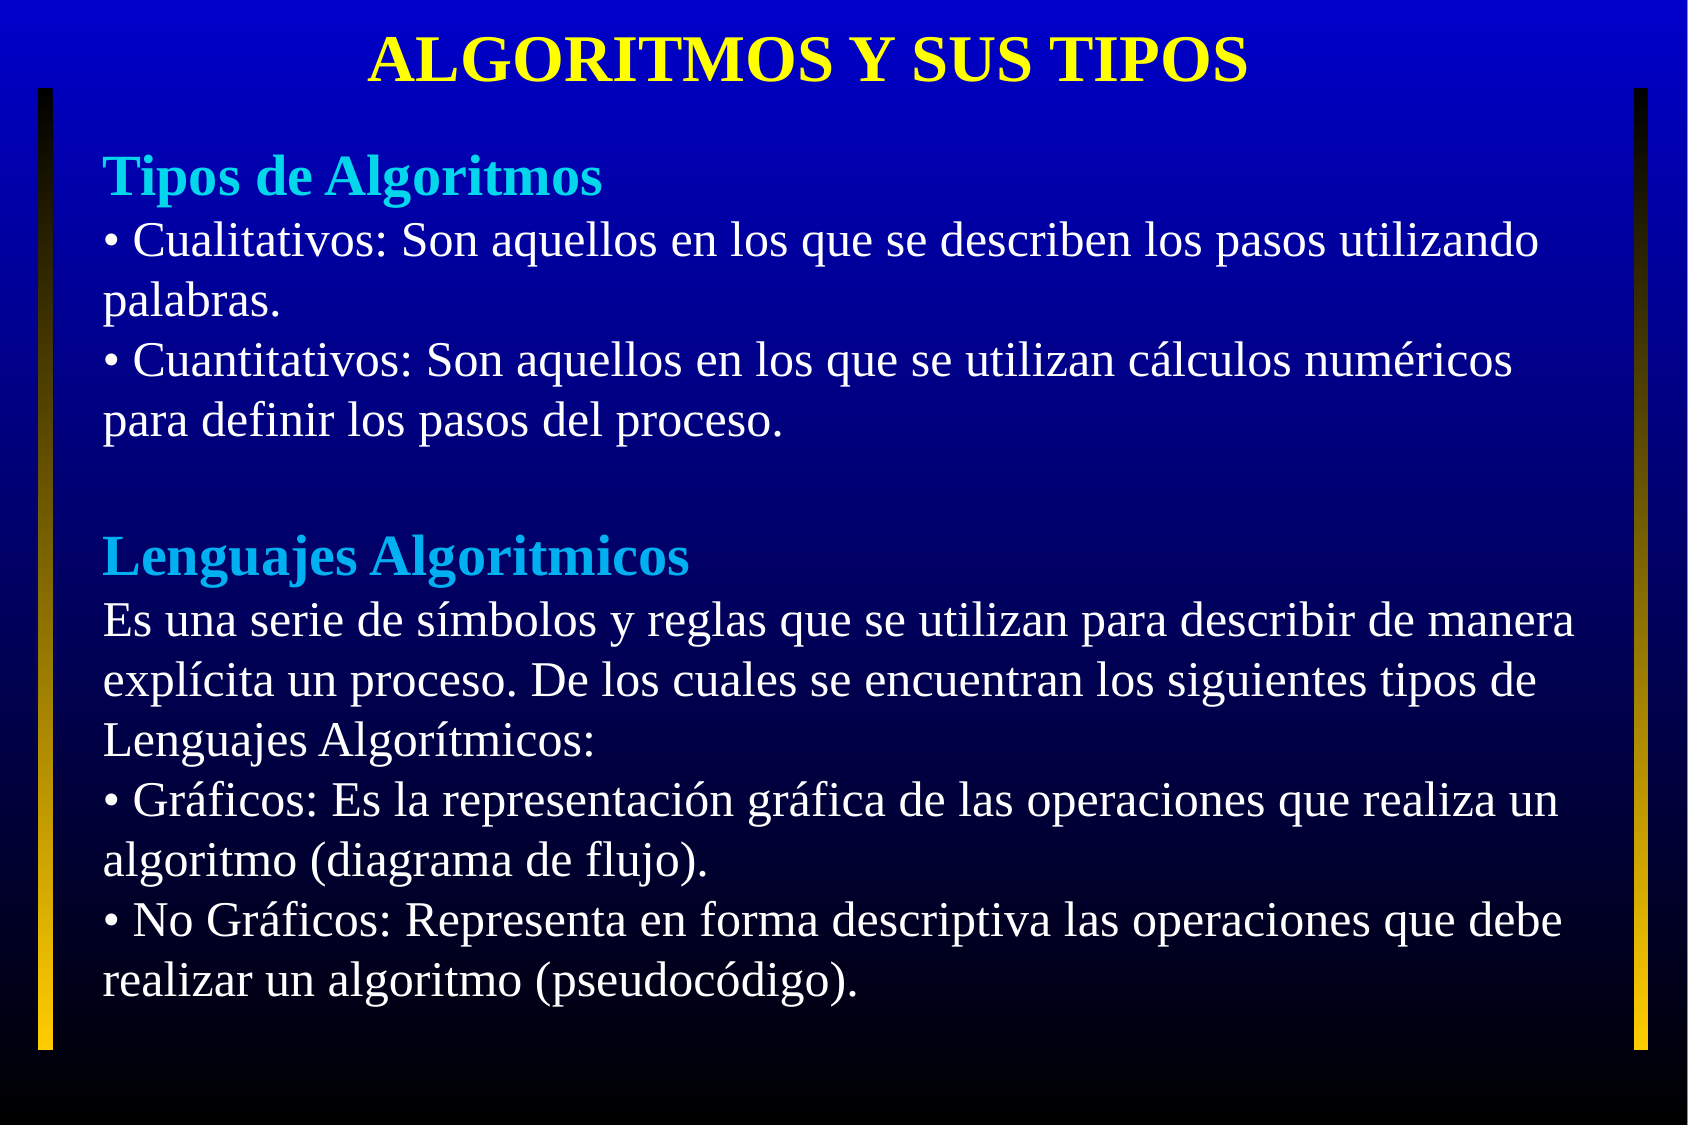

ALGORITMOS Y SUS TIPOS
Tipos de Algoritmos
• Cualitativos: Son aquellos en los que se describen los pasos utilizando palabras.
• Cuantitativos: Son aquellos en los que se utilizan cálculos numéricos para definir los pasos del proceso.

Lenguajes Algoritmicos
Es una serie de símbolos y reglas que se utilizan para describir de manera explícita un proceso. De los cuales se encuentran los siguientes tipos de Lenguajes Algorítmicos:
• Gráficos: Es la representación gráfica de las operaciones que realiza un algoritmo (diagrama de flujo).
• No Gráficos: Representa en forma descriptiva las operaciones que debe realizar un algoritmo (pseudocódigo).